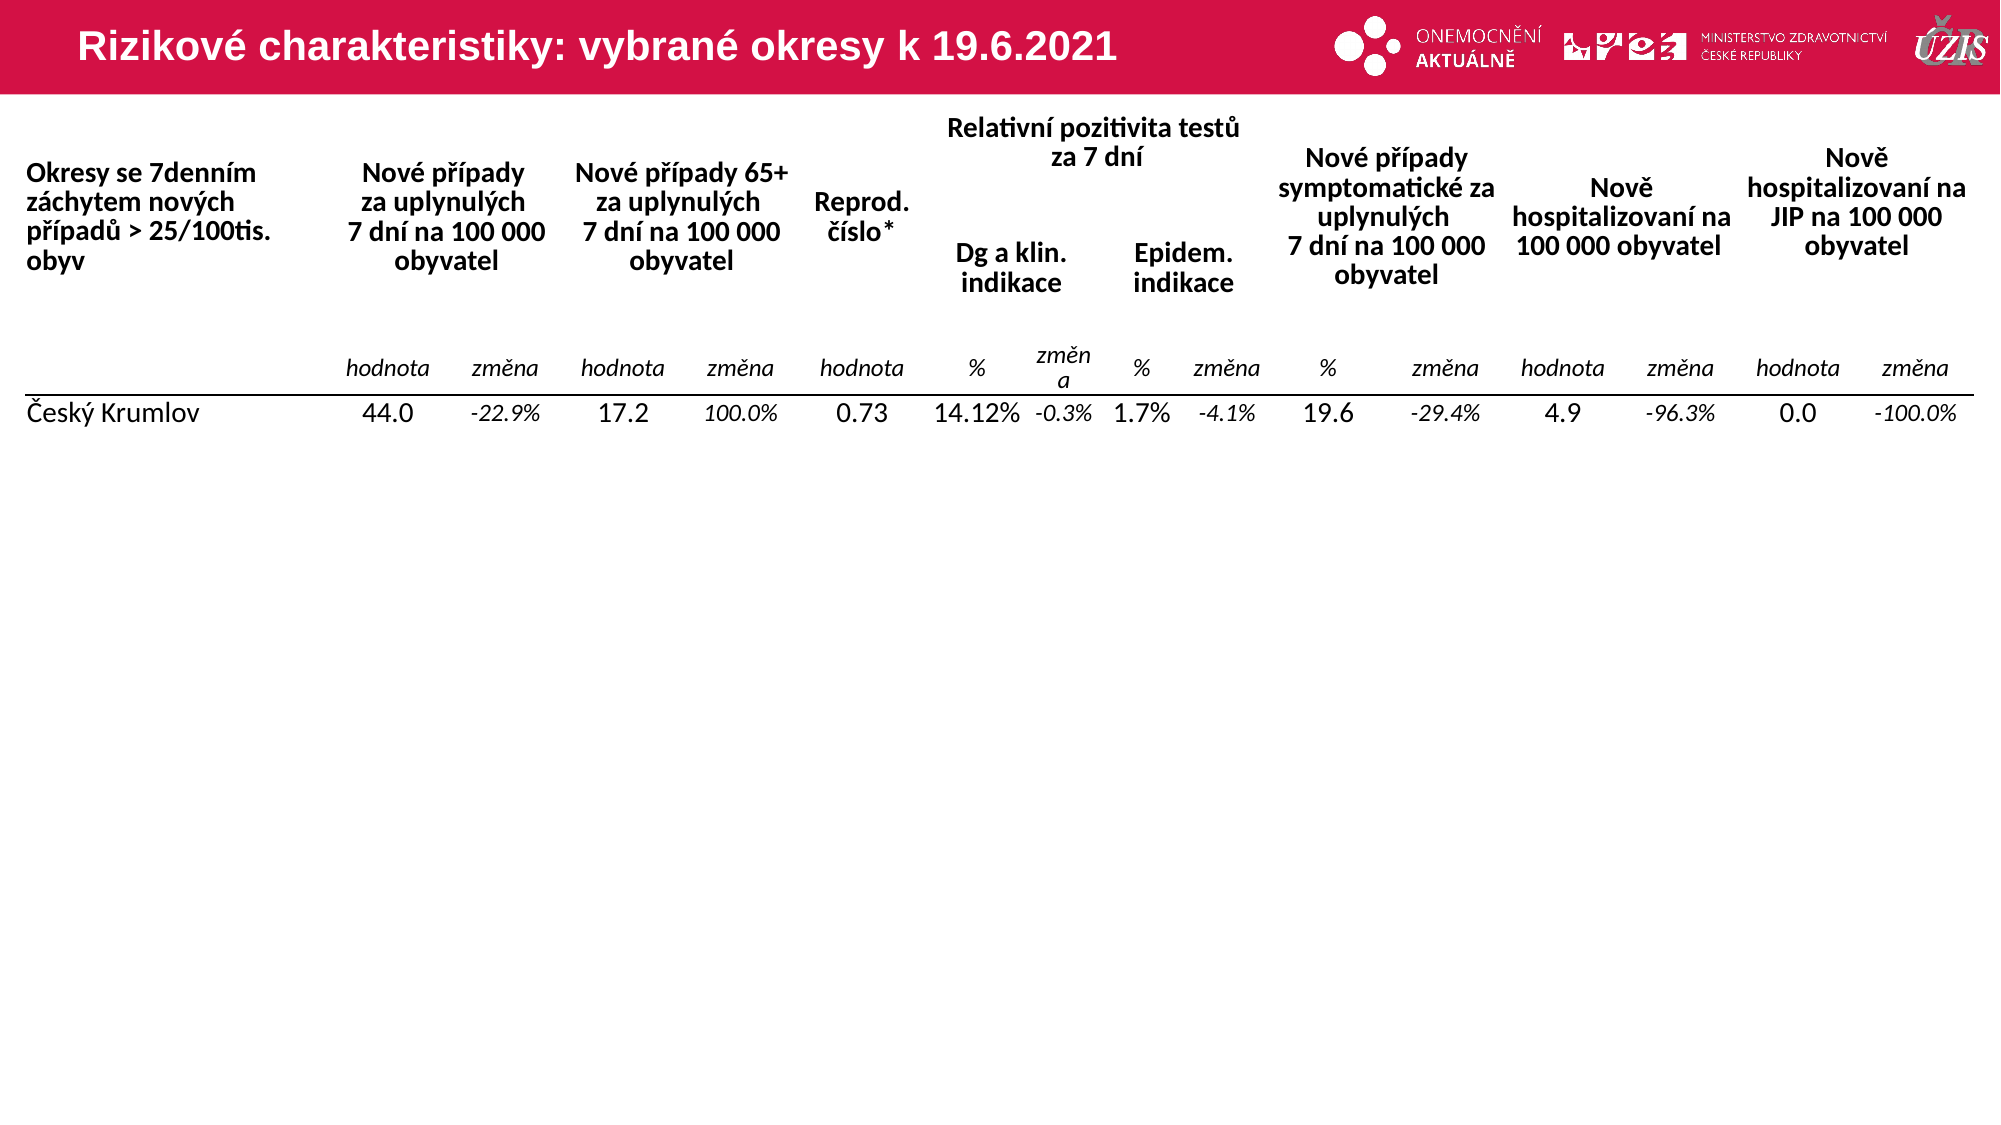

# Rizikové charakteristiky: vybrané okresy k 19.6.2021
| Okresy se 7denním záchytem nových případů > 25/100tis. obyv | Nové případy za uplynulých 7 dní na 100 000 obyvatel |  | Nové případy 65+ za uplynulých 7 dní na 100 000 obyvatel |  | Reprod. číslo\* | Relativní pozitivita testů za 7 dní |  |  |  | Nové případy symptomatické za uplynulých 7 dní na 100 000 obyvatel |  | Nově hospitalizovaní na 100 000 obyvatel |  | Nově hospitalizovaní na JIP na 100 000 obyvatel |  |
| --- | --- | --- | --- | --- | --- | --- | --- | --- | --- | --- | --- | --- | --- | --- | --- |
|  |  |  |  |  |  | Dg a klin. indikace |  | Epidem. indikace |  |  |  |  |  |  |  |
|  | hodnota | změna | hodnota | změna | hodnota | % | změna | % | změna | % | změna | hodnota | změna | hodnota | změna |
| Český Krumlov | 44.0 | -22.9% | 17.2 | 100.0% | 0.73 | 14.12% | -0.3% | 1.7% | -4.1% | 19.6 | -29.4% | 4.9 | -96.3% | 0.0 | -100.0% |